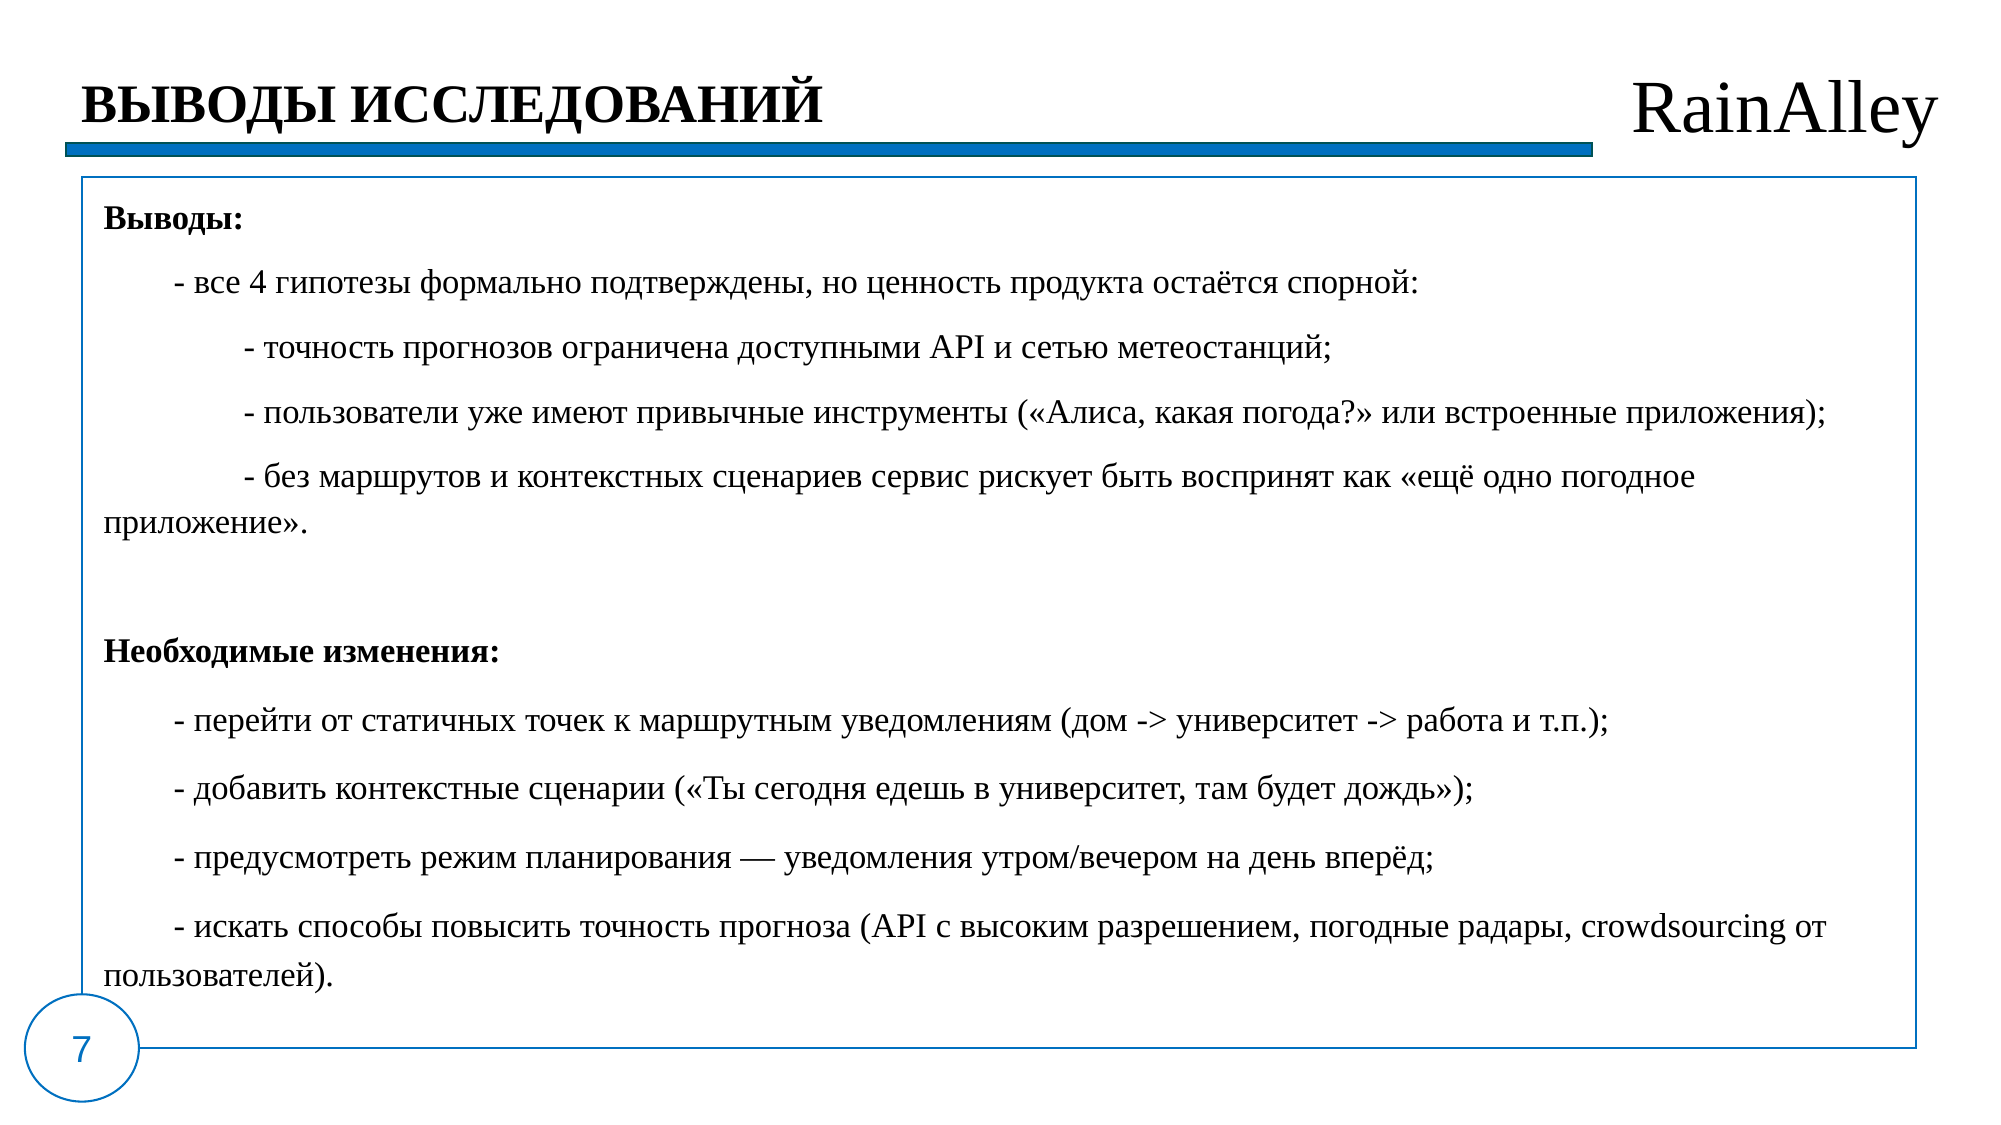

RainAlley ​
ВЫВОДЫ ИССЛЕДОВАНИЙ

Выводы:
        - все 4 гипотезы формально подтверждены, но ценность продукта остаётся спорной:
                - точность прогнозов ограничена доступными API и сетью метеостанций;
                - пользователи уже имеют привычные инструменты («Алиса, какая погода?» или встроенные приложения);
                - без маршрутов и контекстных сценариев сервис рискует быть воспринят как «ещё одно погодное приложение».

Необходимые изменения:
        - перейти от статичных точек к маршрутным уведомлениям (дом -> университет -> работа и т.п.);
        - добавить контекстные сценарии («Ты сегодня едешь в университет, там будет дождь»);
        - предусмотреть режим планирования — уведомления утром/вечером на день вперёд;
        - искать способы повысить точность прогноза (API с высоким разрешением, погодные радары, crowdsourcing от пользователей).

7